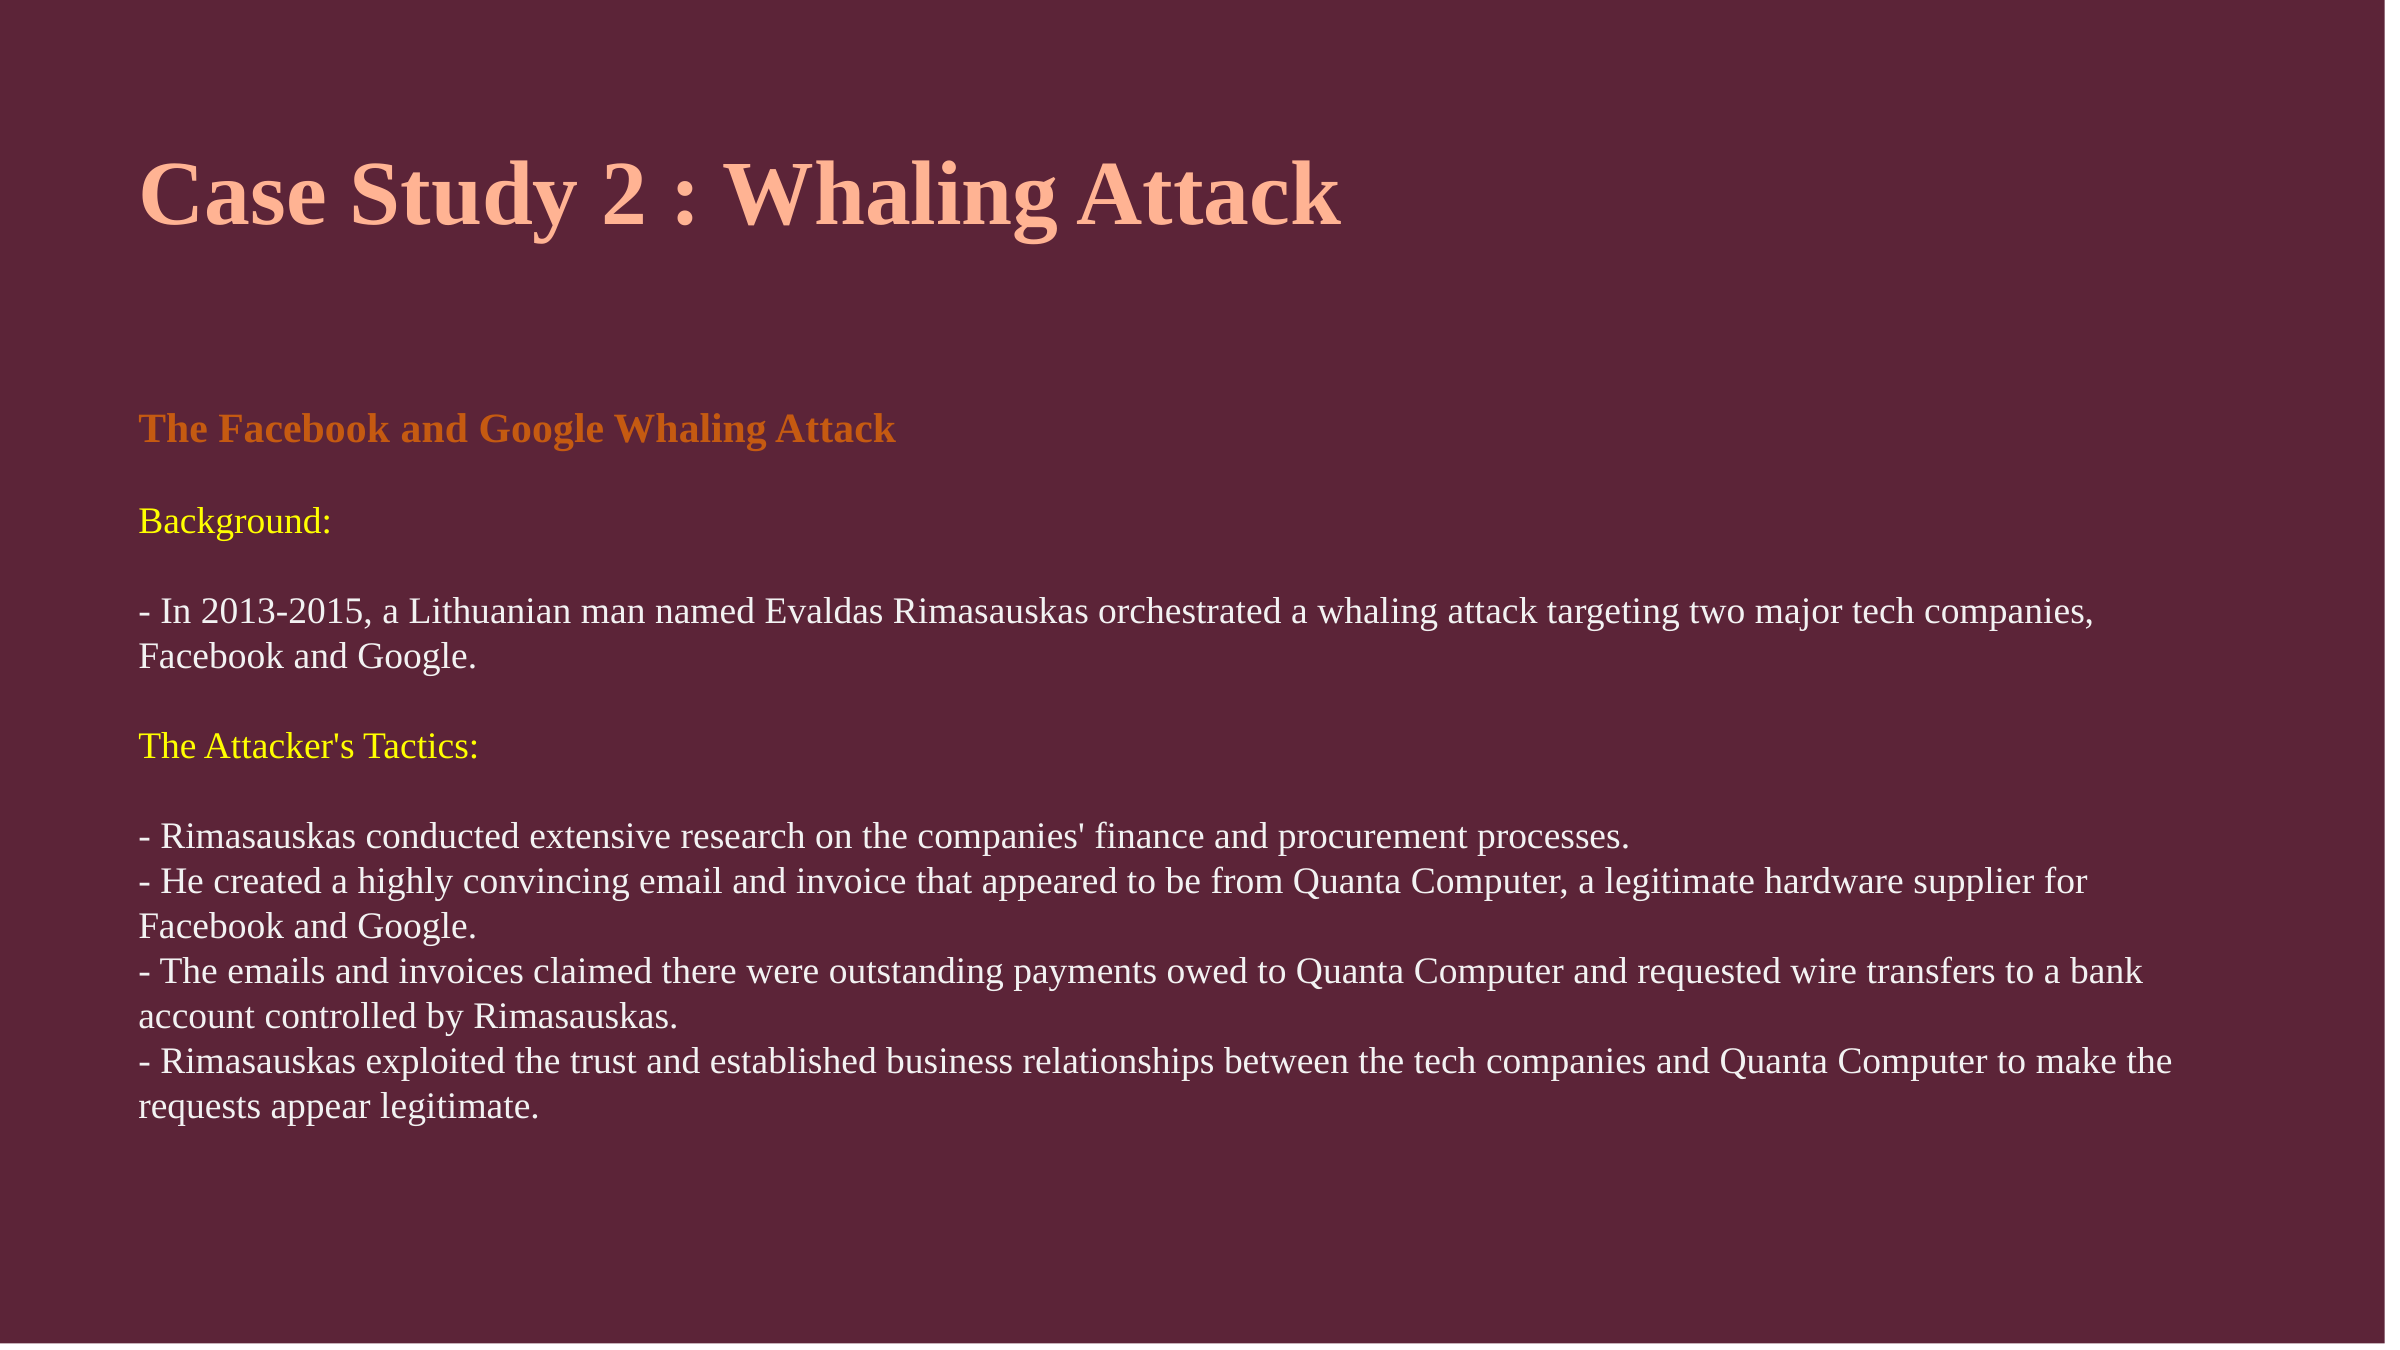

Case Study 2 : Whaling Attack

The Facebook and Google Whaling Attack

Background:

- In 2013-2015, a Lithuanian man named Evaldas Rimasauskas orchestrated a whaling attack targeting two major tech companies, Facebook and Google.

The Attacker's Tactics:

- Rimasauskas conducted extensive research on the companies' finance and procurement processes.
- He created a highly convincing email and invoice that appeared to be from Quanta Computer, a legitimate hardware supplier for Facebook and Google.
- The emails and invoices claimed there were outstanding payments owed to Quanta Computer and requested wire transfers to a bank account controlled by Rimasauskas.
- Rimasauskas exploited the trust and established business relationships between the tech companies and Quanta Computer to make the requests appear legitimate.